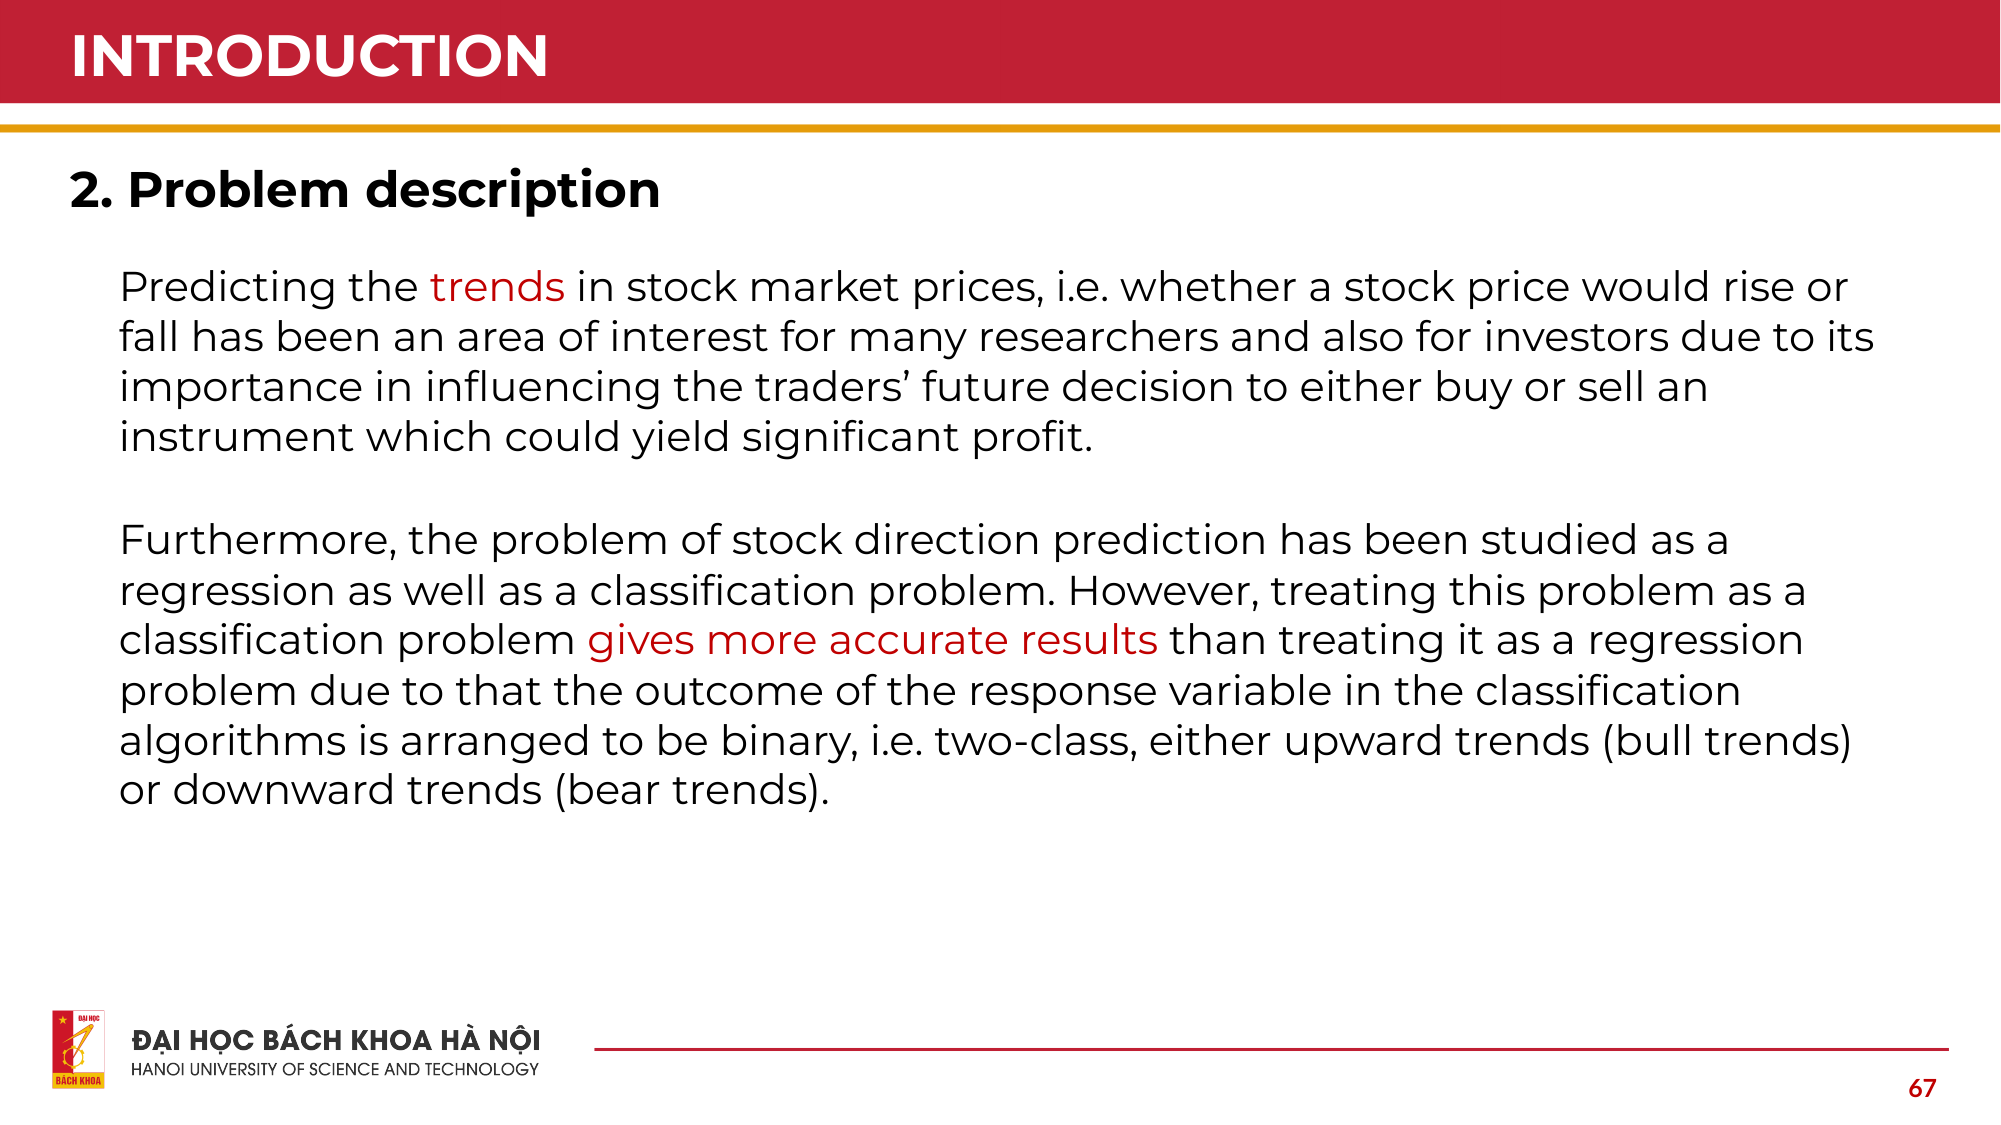

# INTRODUCTION
2. Problem description
Predicting the trends in stock market prices, i.e. whether a stock price would rise or fall has been an area of interest for many researchers and also for investors due to its importance in influencing the traders’ future decision to either buy or sell an instrument which could yield significant profit.
Furthermore, the problem of stock direction prediction has been studied as a regression as well as a classification problem. However, treating this problem as a classification problem gives more accurate results than treating it as a regression problem due to that the outcome of the response variable in the classification algorithms is arranged to be binary, i.e. two-class, either upward trends (bull trends) or downward trends (bear trends).
67